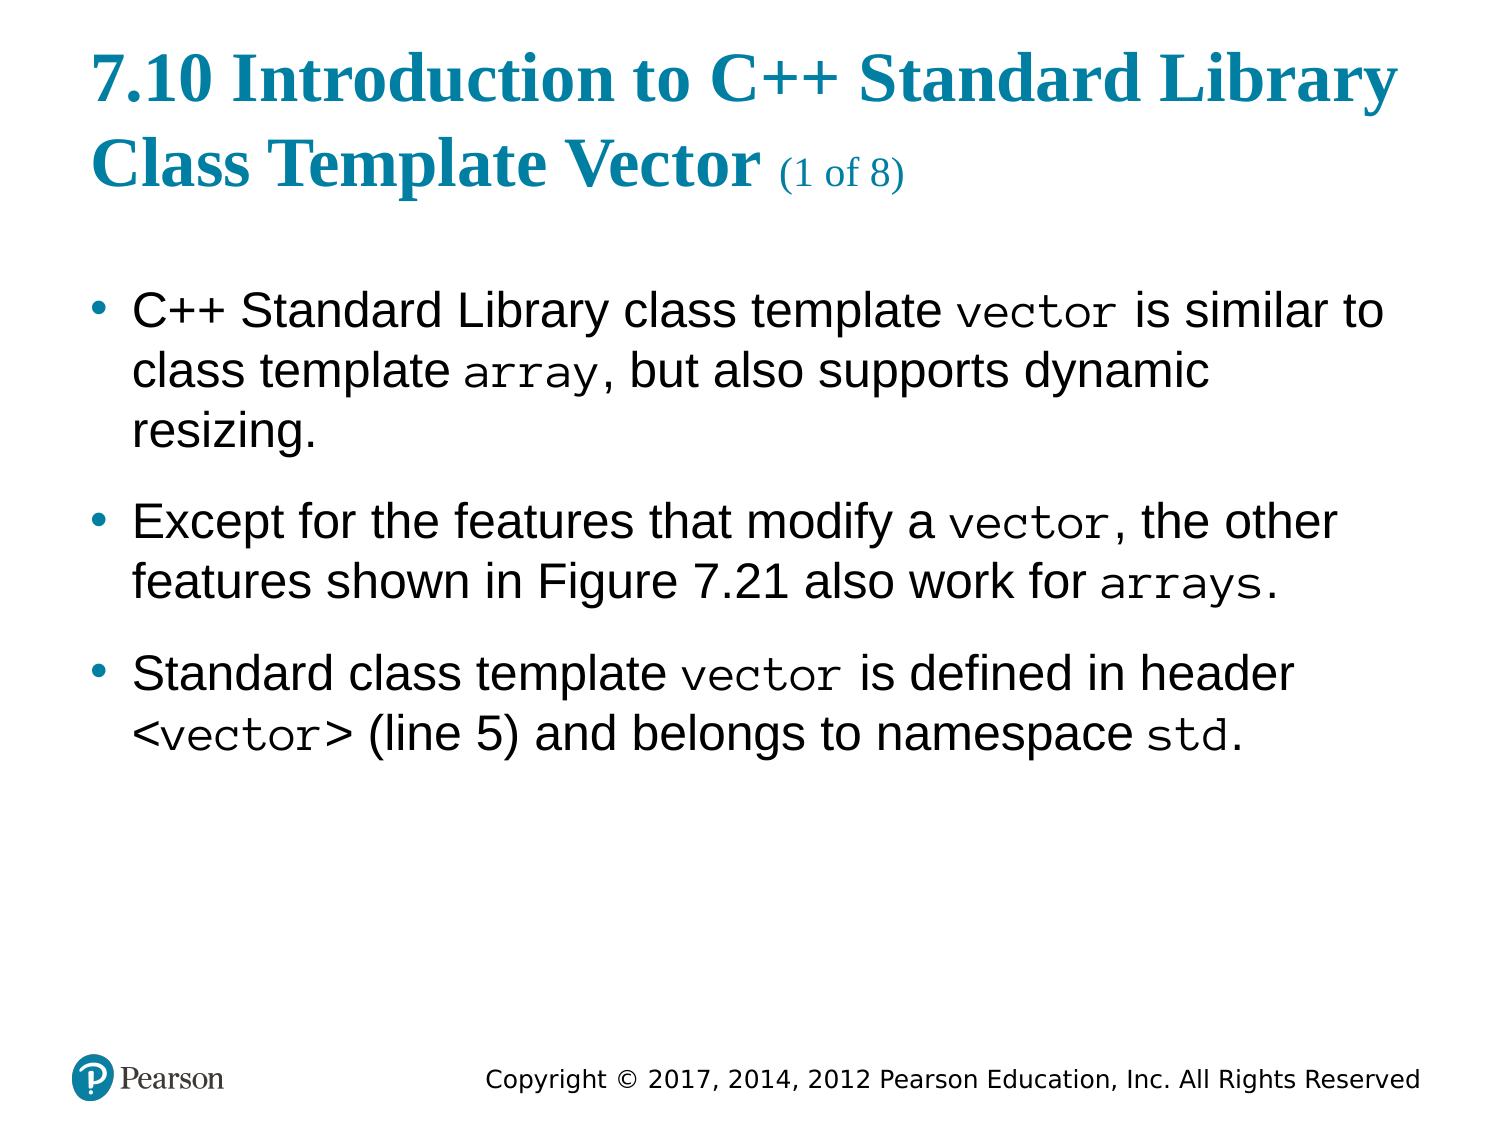

# 7.10 Introduction to C++ Standard Library Class Template Vector (1 of 8)
C++ Standard Library class template vector is similar to class template array, but also supports dynamic resizing.
Except for the features that modify a vector, the other features shown in Figure 7.21 also work for arrays.
Standard class template vector is defined in header <vector> (line 5) and belongs to namespace std.